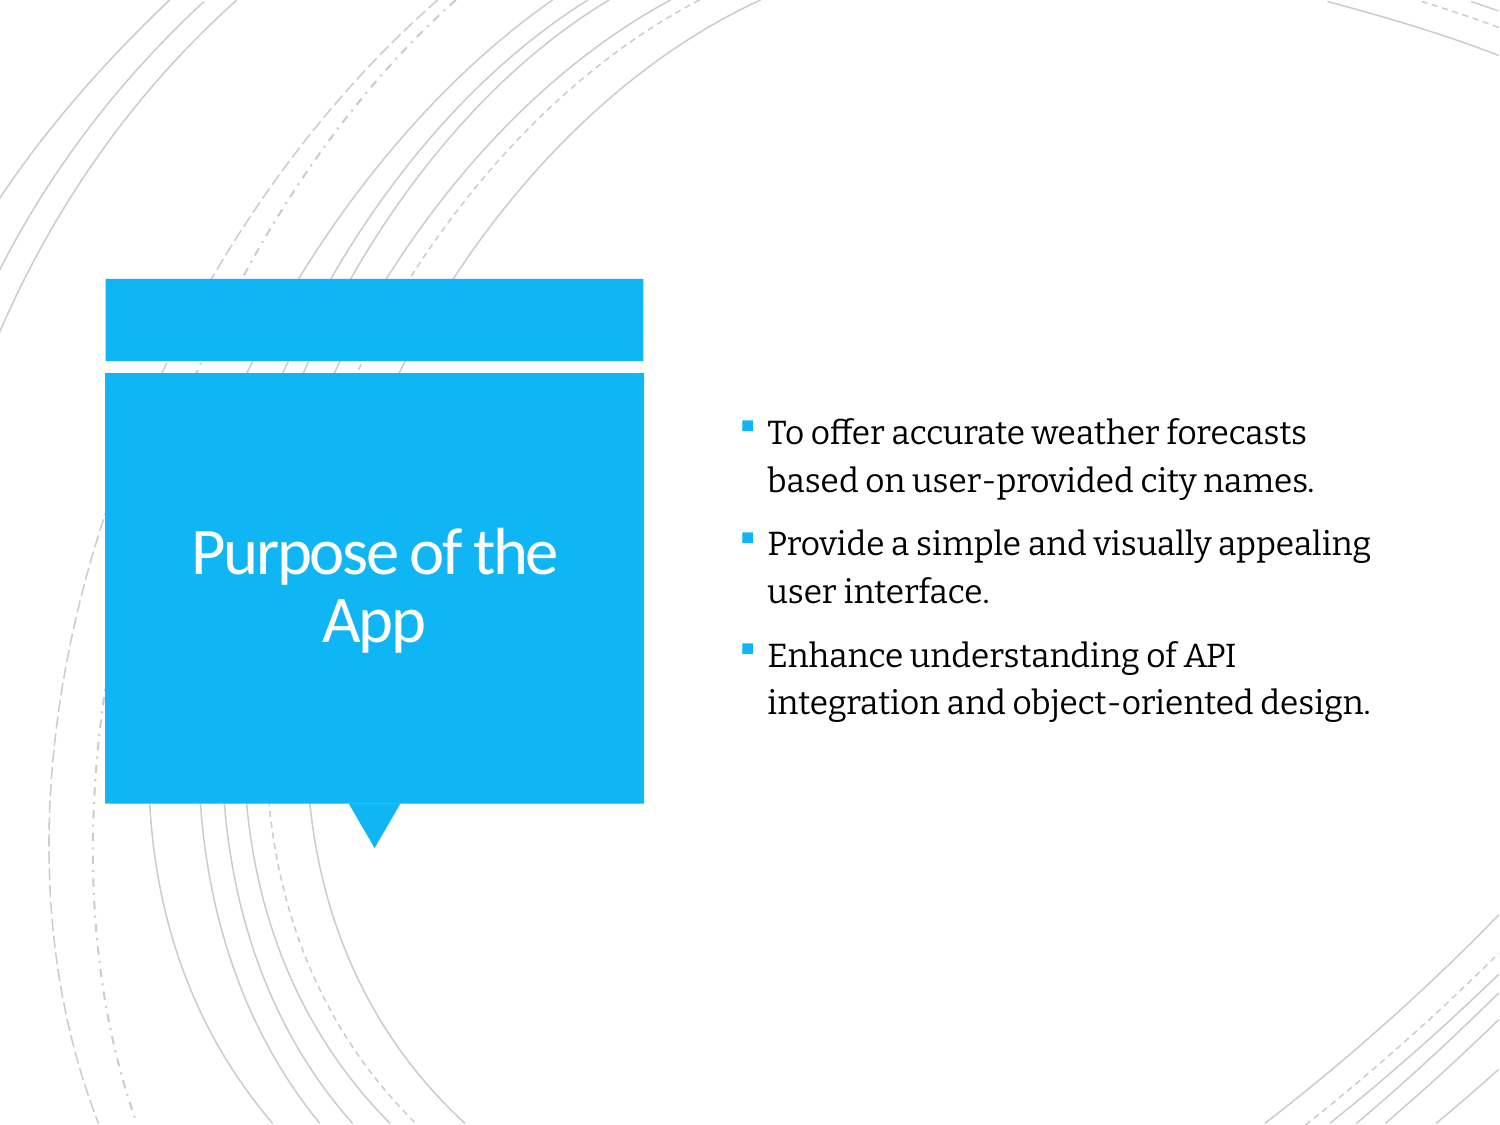

To offer accurate weather forecasts based on user-provided city names.
Provide a simple and visually appealing user interface.
Enhance understanding of API integration and object-oriented design.
# Purpose of the App